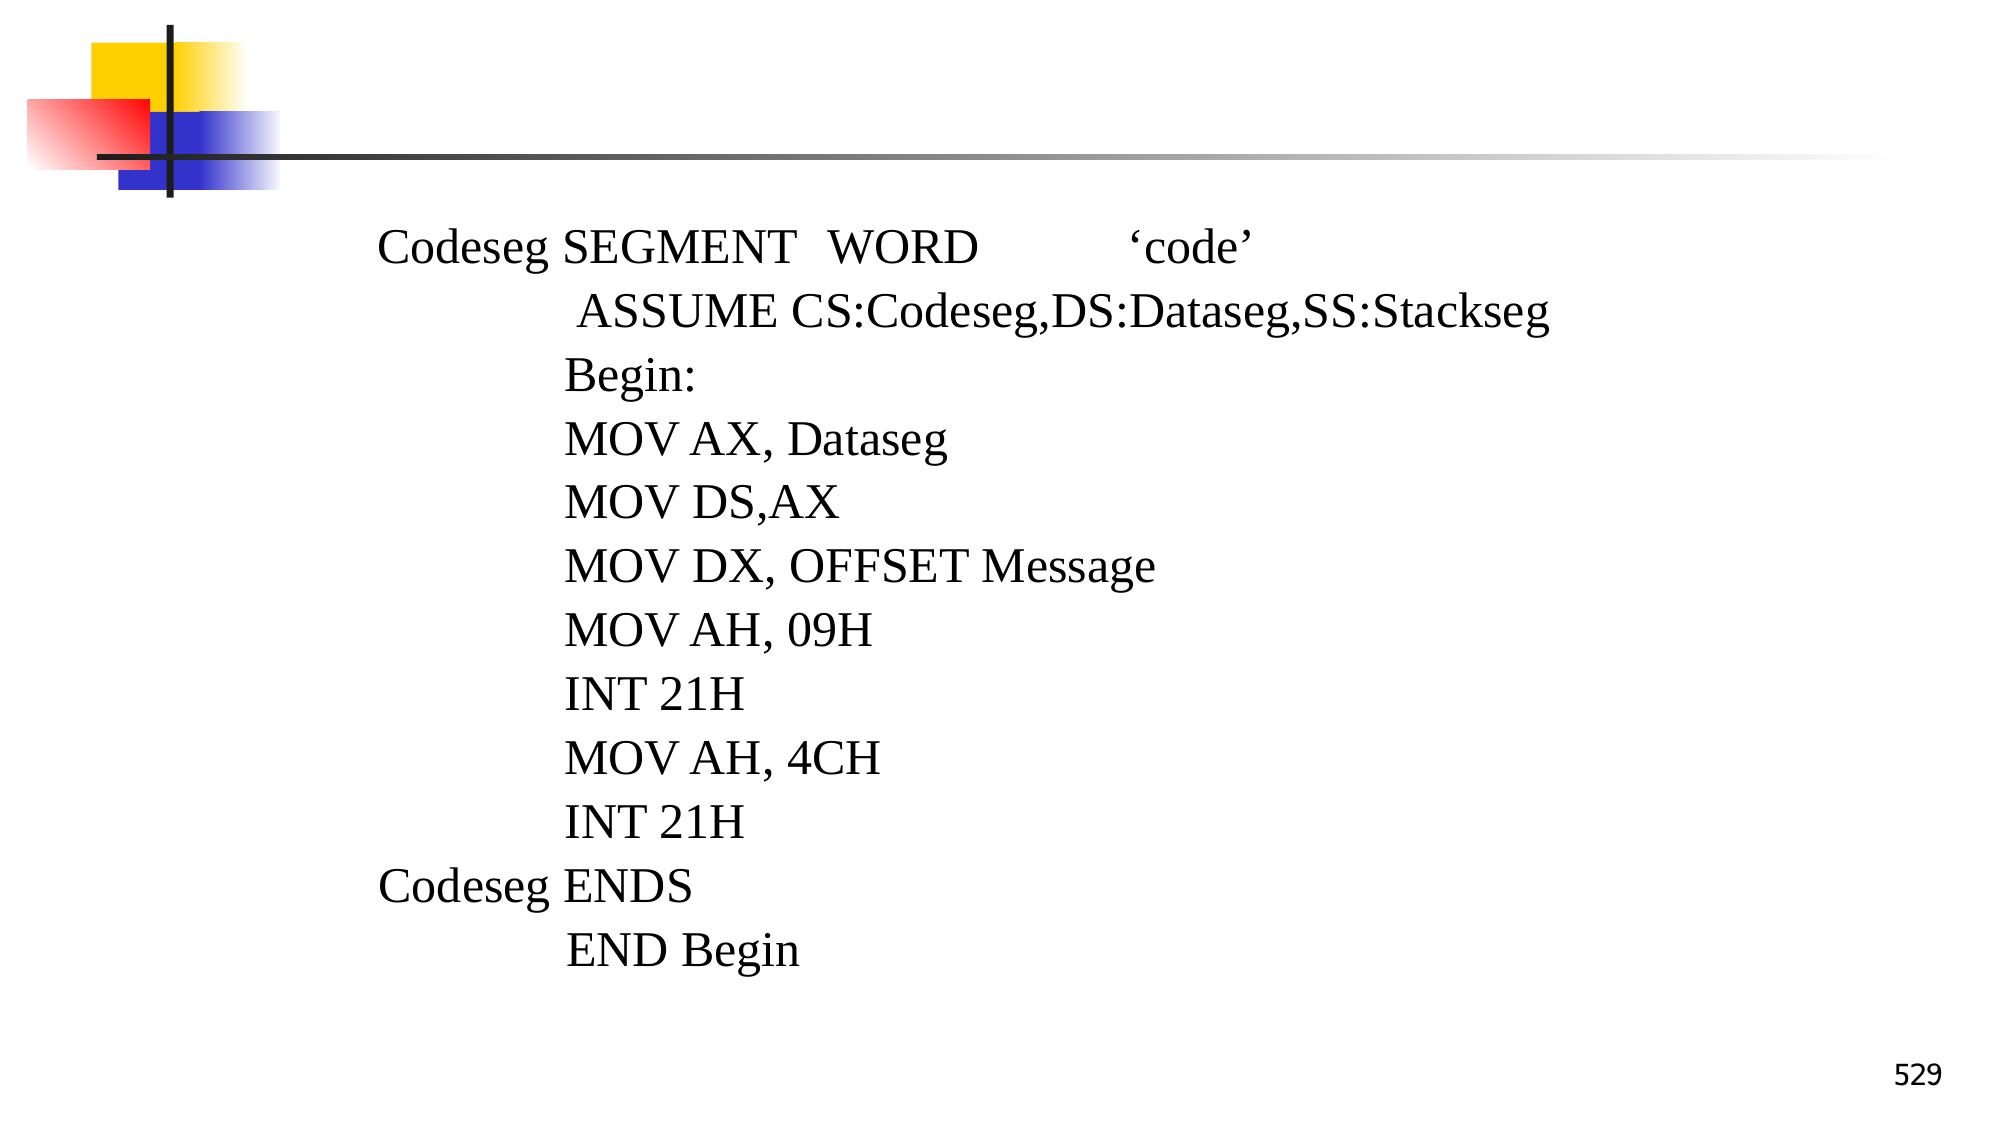

#
Codeseg SEGMENT	WORD	‘code’
 ASSUME CS:Codeseg,DS:Dataseg,SS:Stackseg
Begin:
MOV AX, Dataseg
MOV DS,AX
MOV DX, OFFSET Message
MOV AH, 09H
INT 21H
MOV AH, 4CH
INT 21H
Codeseg ENDS
               END Begin

529